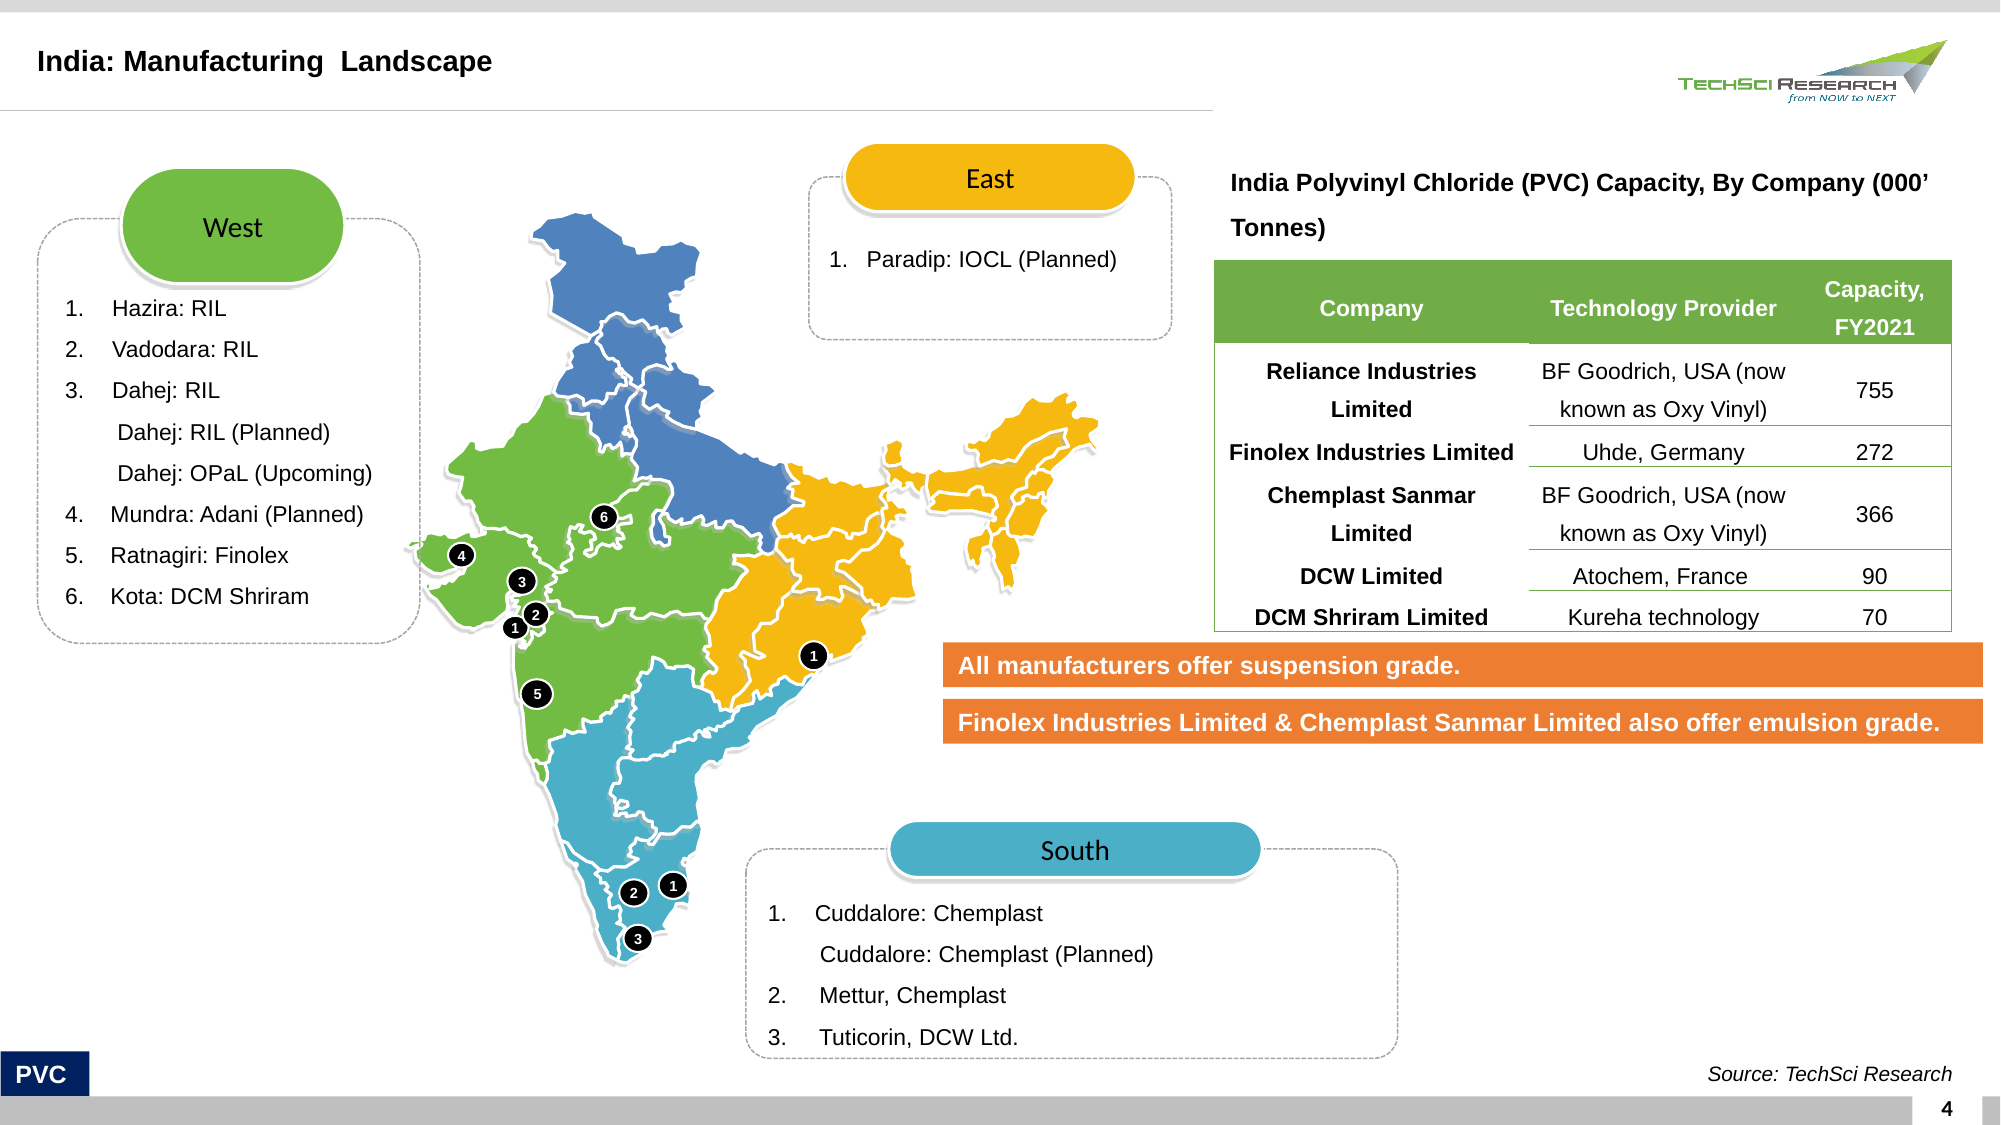

India: Manufacturing  Landscape
East
Paradip: IOCL (Planned)
India Polyvinyl Chloride (PVC) Capacity, By Company (000’ Tonnes)
West

Hazira: RIL
Vadodara: RIL
Dahej: RIL
        Dahej: RIL (Planned)
        Dahej: OPaL (Upcoming)
4.    Mundra: Adani (Planned)
5.    Ratnagiri: Finolex
6.    Kota: DCM Shriram

| Company | Technology Provider | Capacity, FY2021 |
| --- | --- | --- |
| Reliance Industries Limited | BF Goodrich, USA (now known as Oxy Vinyl) | 755 |
| Finolex Industries Limited | Uhde, Germany | 272 |
| Chemplast Sanmar Limited | BF Goodrich, USA (now known as Oxy Vinyl) | 366 |
| DCW Limited | Atochem, France | 90 |
| DCM Shriram Limited | Kureha technology | 70 |

6

4

3

2
1

1
All manufacturers offer suspension grade.

5

Finolex Industries Limited & Chemplast Sanmar Limited also offer emulsion grade.

South

Cuddalore: Chemplast
        Cuddalore: Chemplast (Planned)
2.     Mettur, Chemplast
3.     Tuticorin, DCW Ltd.

1
2

3
PVC
Source: TechSci Research